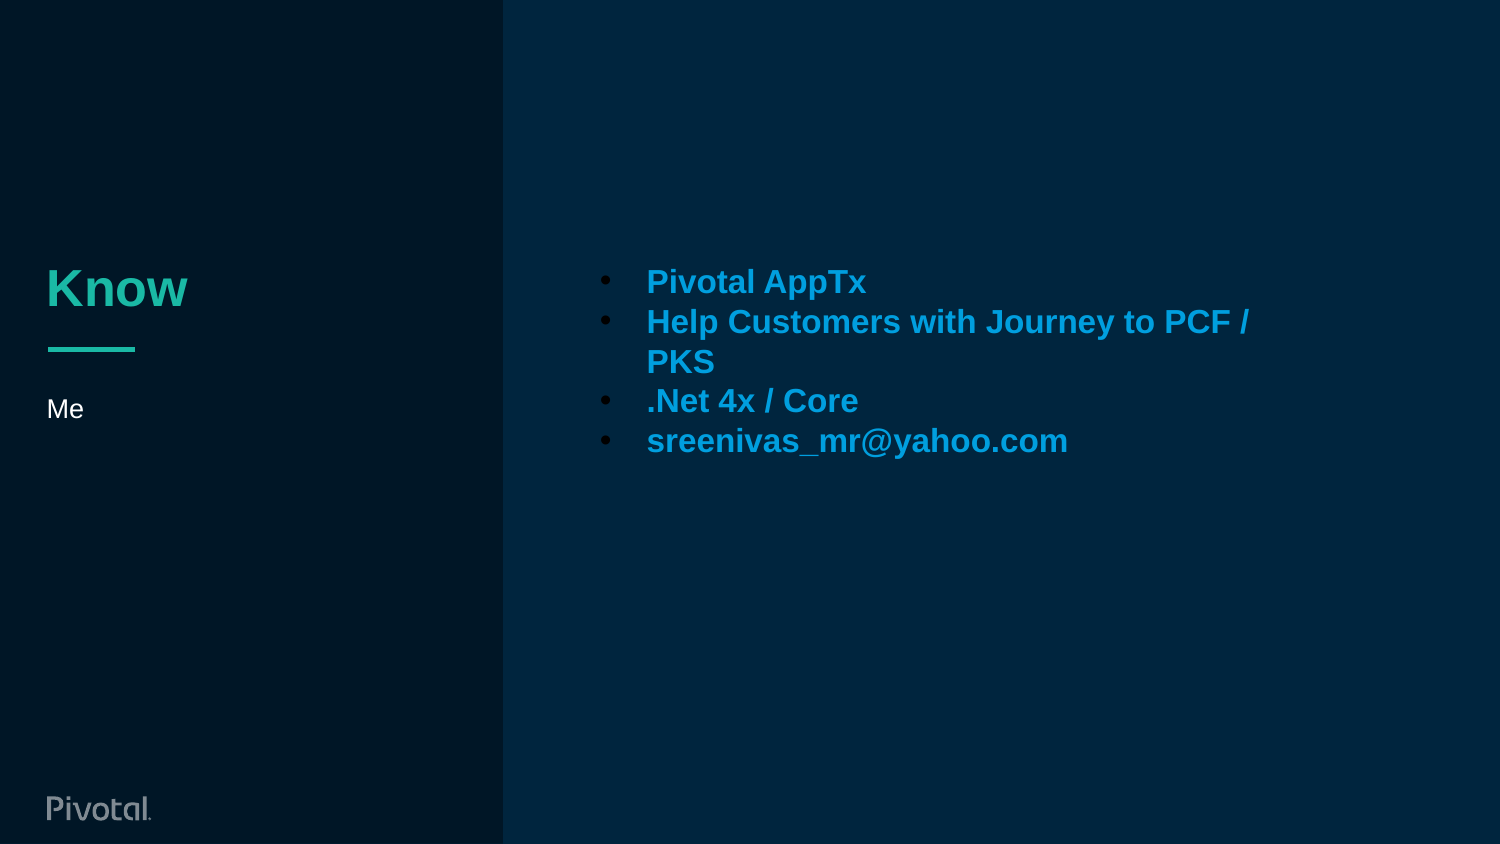

# Know

Pivotal AppTx
Help Customers with Journey to PCF / PKS
.Net 4x / Core
sreenivas_mr@yahoo.com
Me